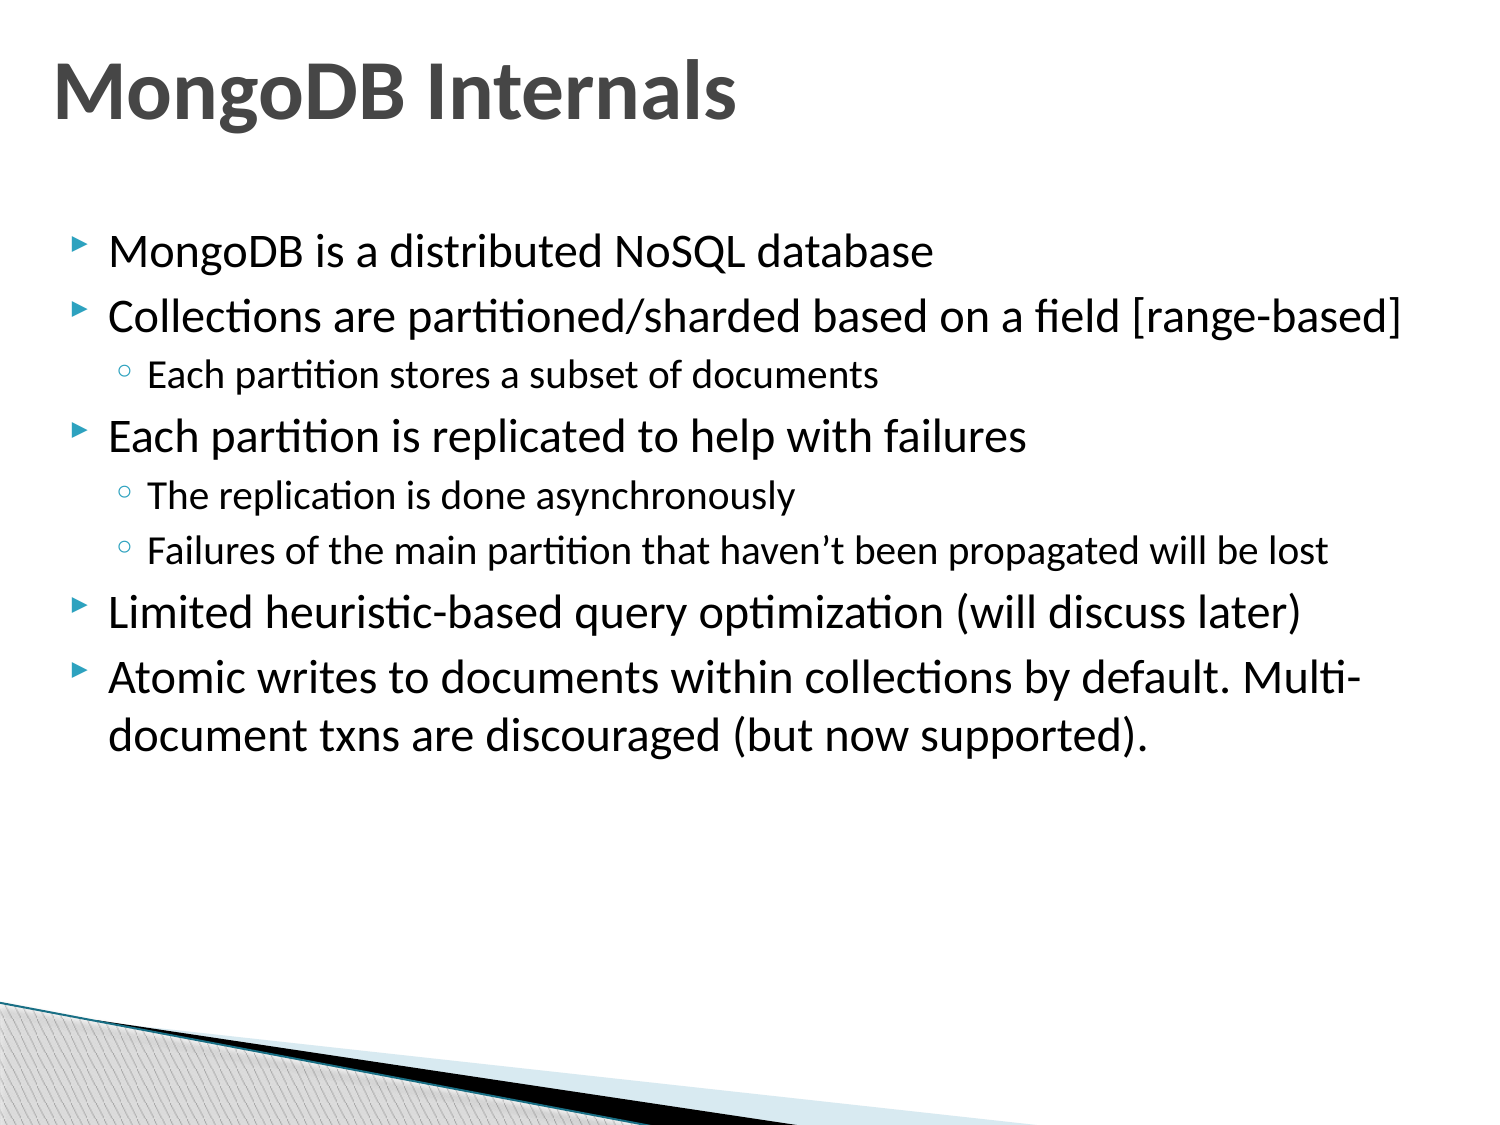

# MongoDB Internals
MongoDB is a distributed NoSQL database
Collections are partitioned/sharded based on a field [range-based]
Each partition stores a subset of documents
Each partition is replicated to help with failures
The replication is done asynchronously
Failures of the main partition that haven’t been propagated will be lost
Limited heuristic-based query optimization (will discuss later)
Atomic writes to documents within collections by default. Multi-document txns are discouraged (but now supported).